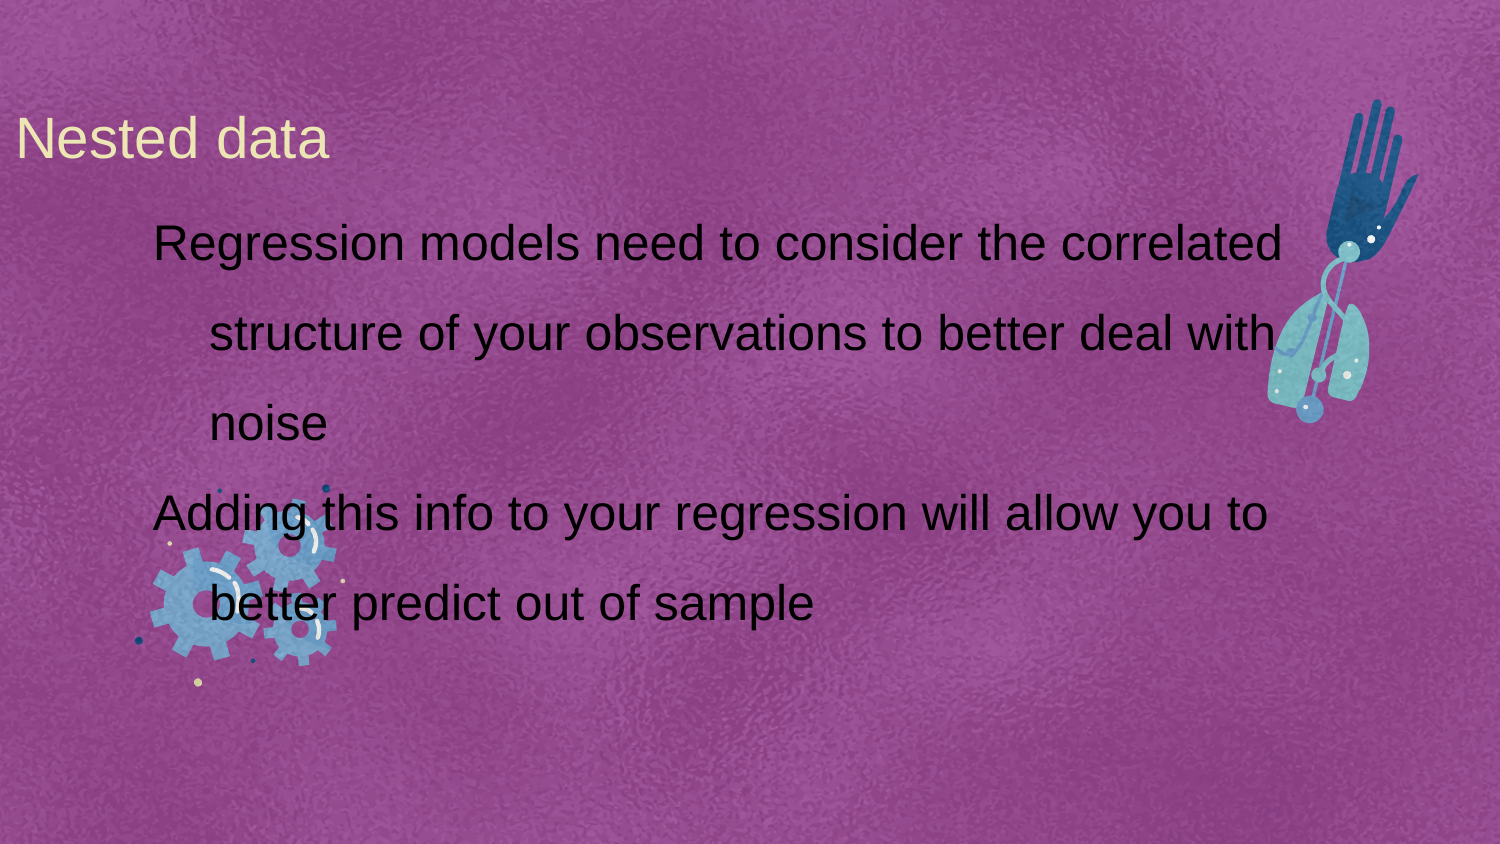

Nested data
Regression models need to consider the correlated structure of your observations to better deal with noise
Adding this info to your regression will allow you to better predict out of sample